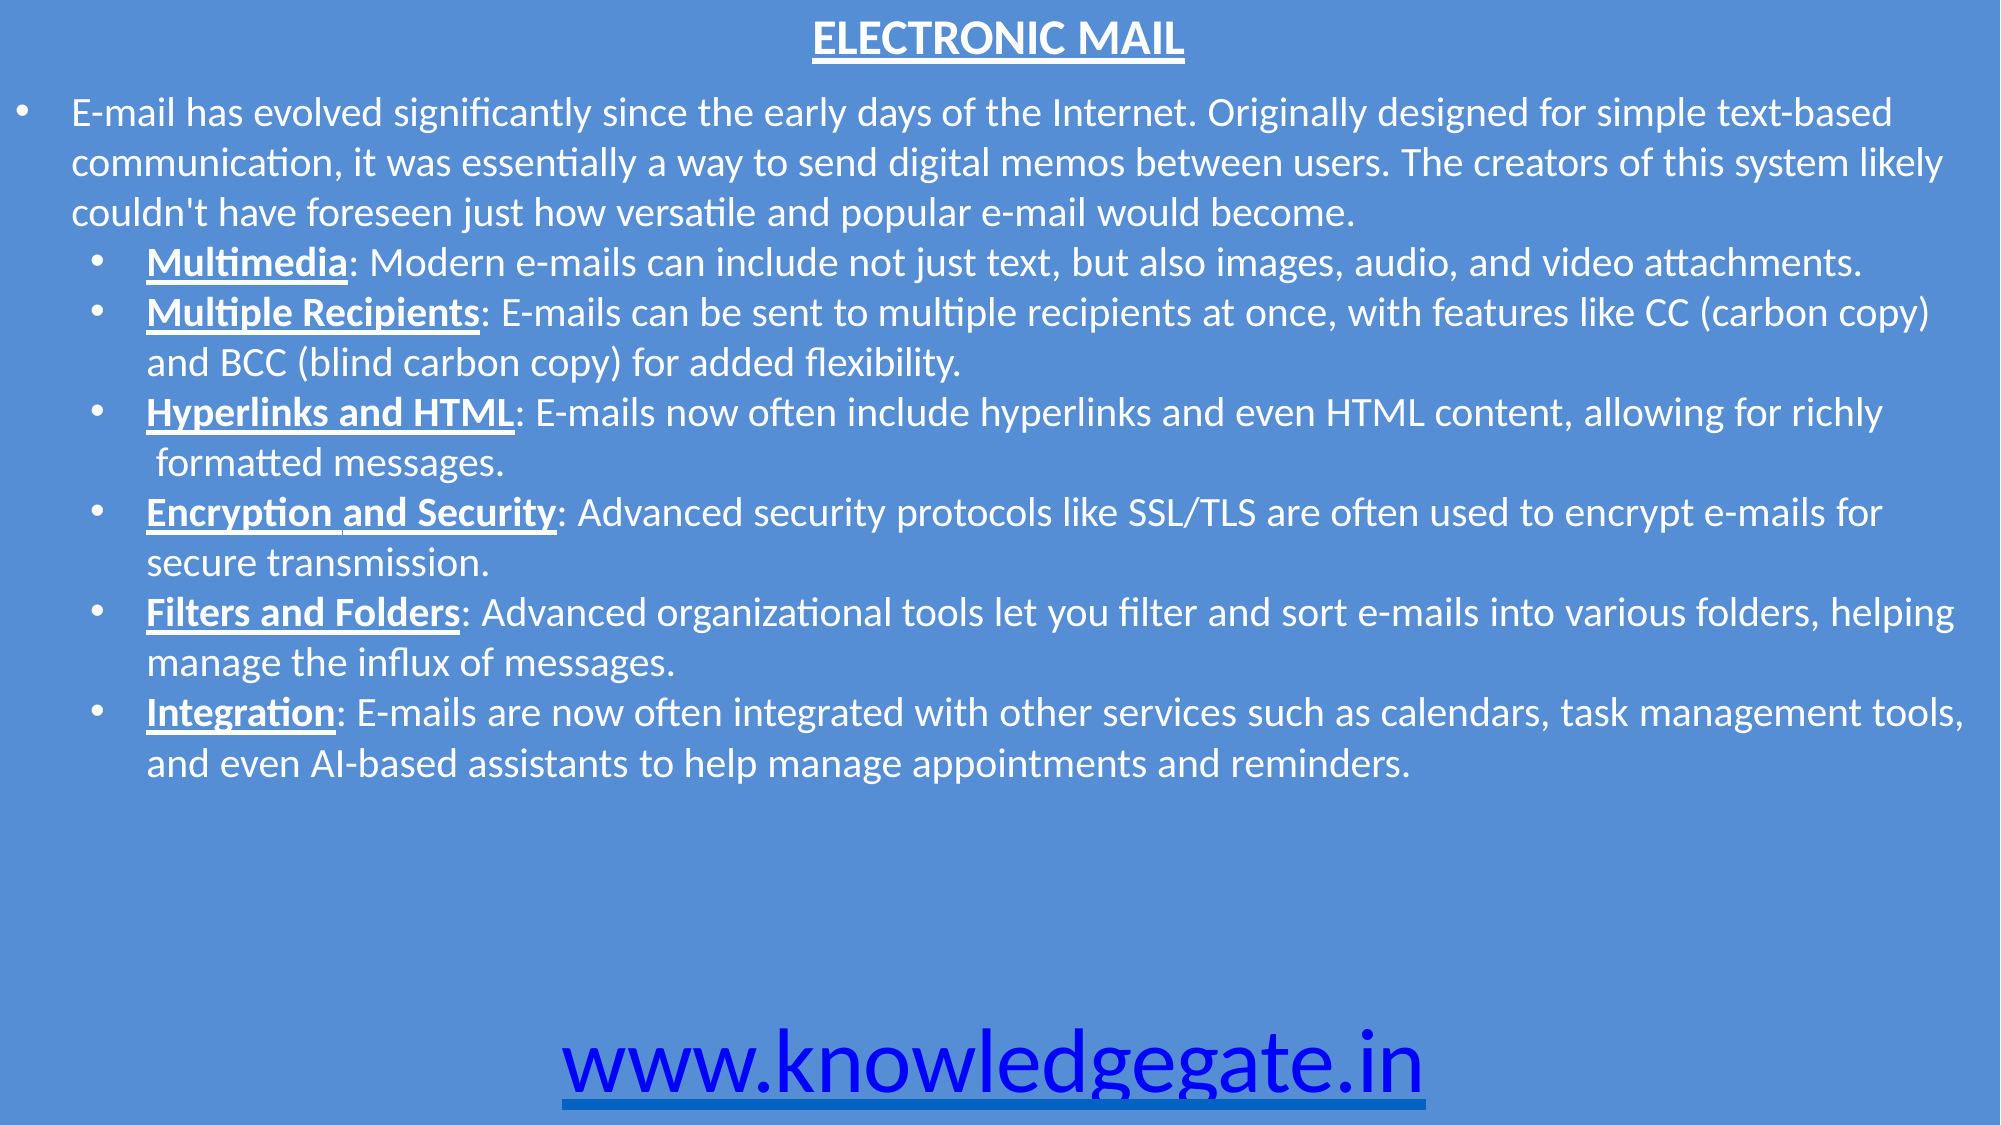

# ELECTRONIC MAIL
E-mail has evolved significantly since the early days of the Internet. Originally designed for simple text-based  communication, it was essentially a way to send digital memos between users. The creators of this system likely  couldn't have foreseen just how versatile and popular e-mail would become.
Multimedia: Modern e-mails can include not just text, but also images, audio, and video attachments.
Multiple Recipients: E-mails can be sent to multiple recipients at once, with features like CC (carbon copy)
and BCC (blind carbon copy) for added flexibility.
Hyperlinks and HTML: E-mails now often include hyperlinks and even HTML content, allowing for richly  formatted messages.
Encryption and Security: Advanced security protocols like SSL/TLS are often used to encrypt e-mails for
secure transmission.
Filters and Folders: Advanced organizational tools let you filter and sort e-mails into various folders, helping  manage the influx of messages.
Integration: E-mails are now often integrated with other services such as calendars, task management tools,
and even AI-based assistants to help manage appointments and reminders.
www.knowledgegate.in